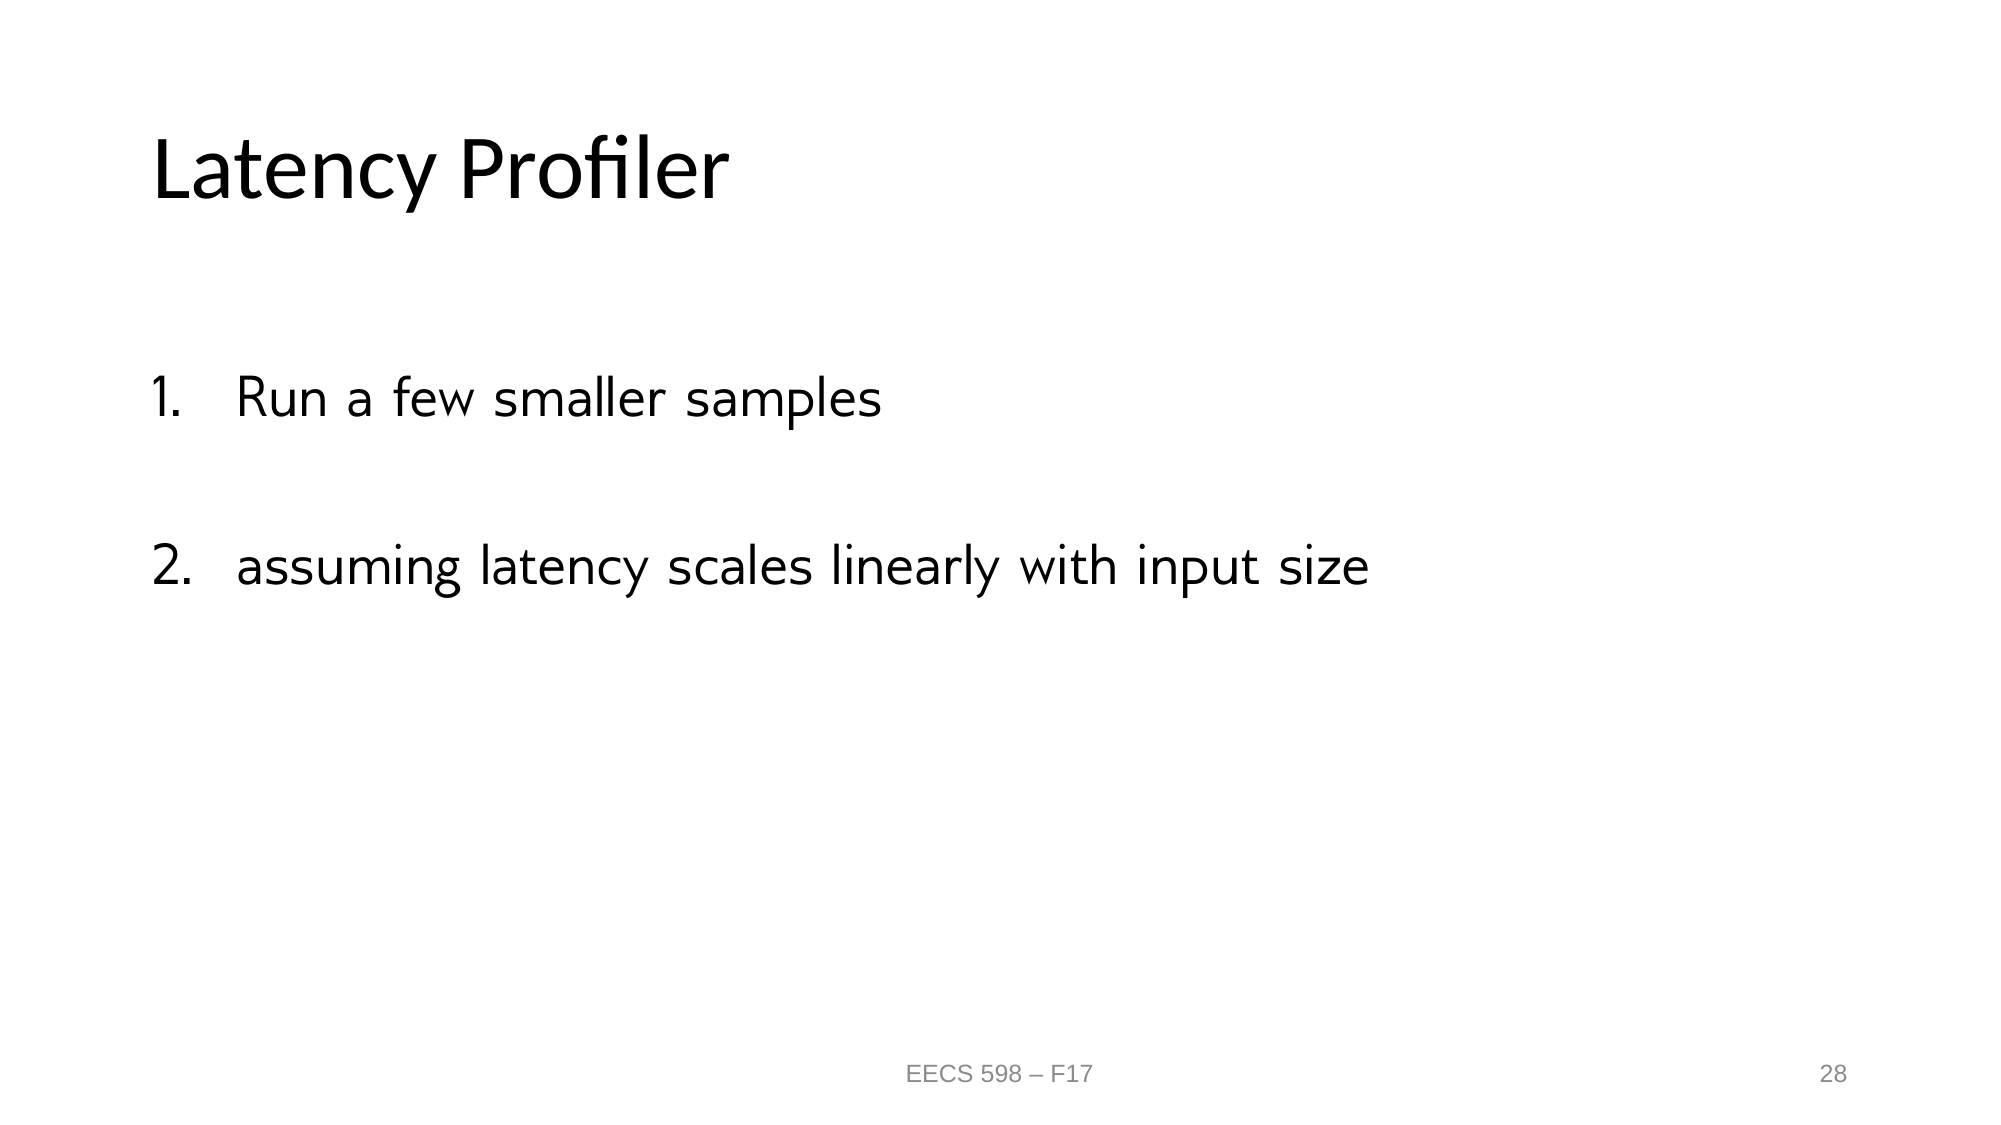

# Latency Profiler
Run a few smaller samples

assuming latency scales linearly with input size
EECS 598 – F17
28